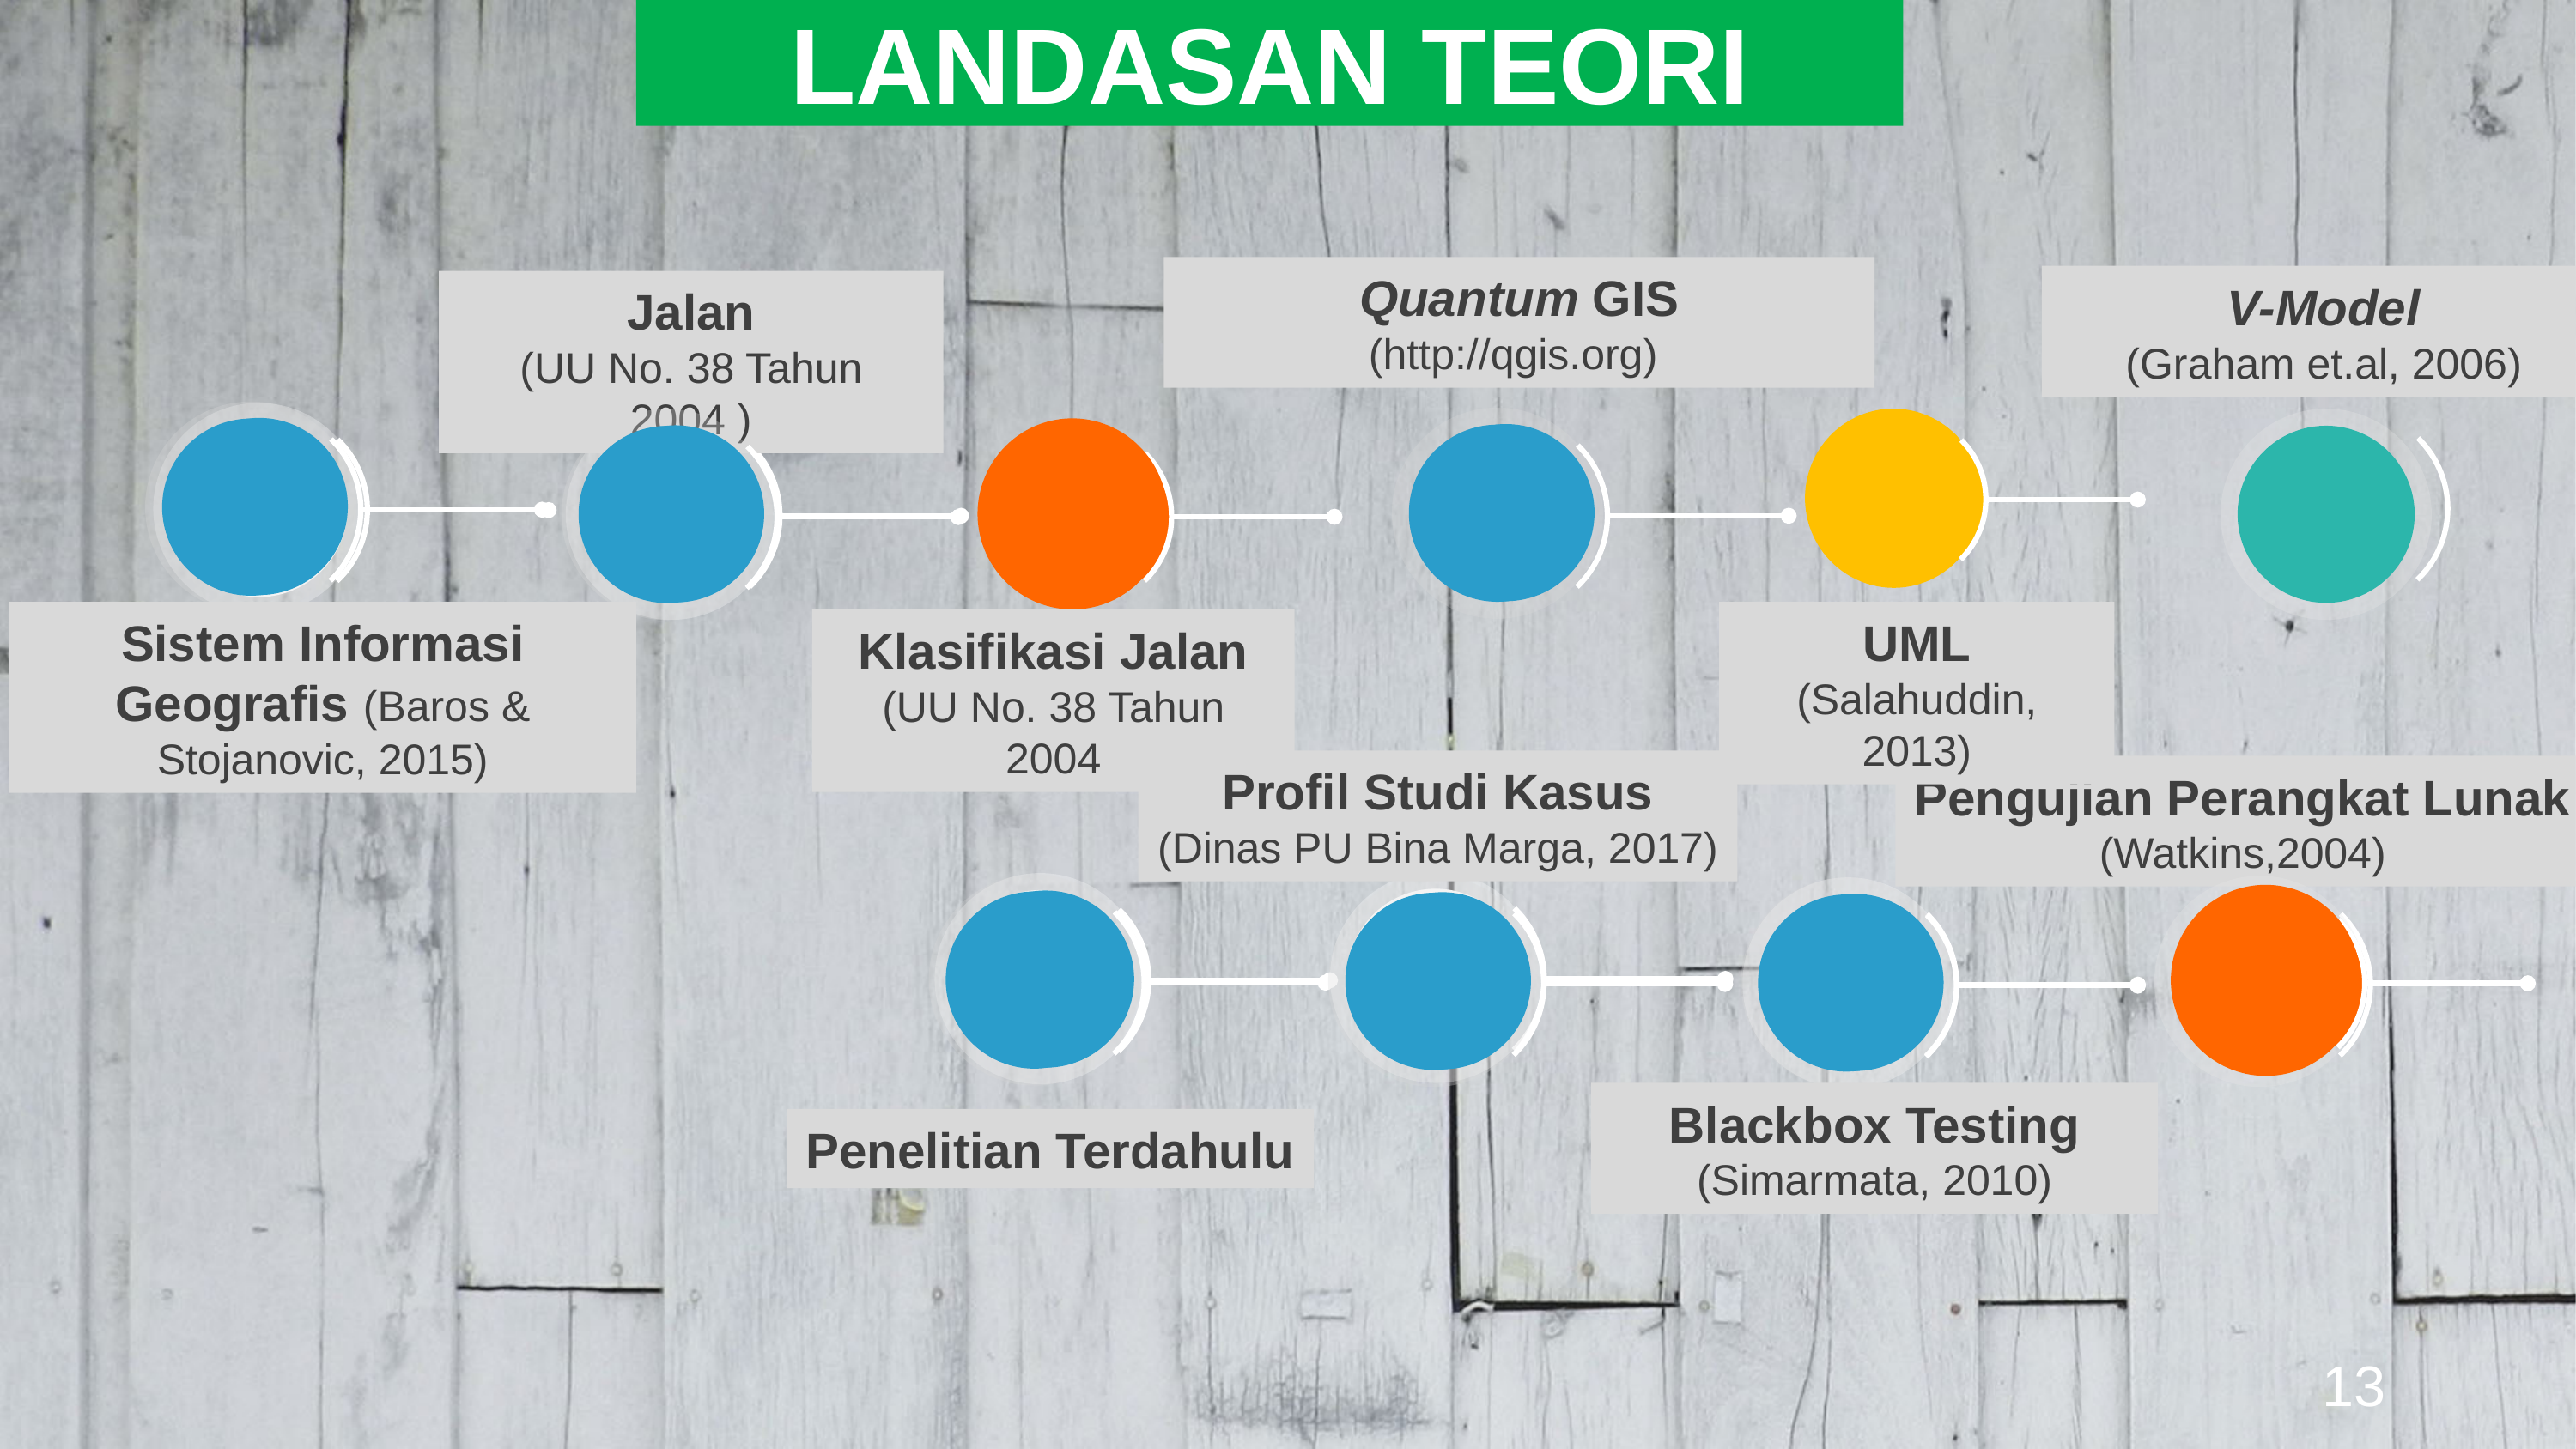

LANDASAN TEORI
Quantum GIS
(http://qgis.org)
V-Model
(Graham et.al, 2006)
Jalan
(UU No. 38 Tahun 2004 )

UML
(Salahuddin, 2013)
Sistem Informasi Geografis (Baros & Stojanovic, 2015)
Klasifikasi Jalan
(UU No. 38 Tahun 2004
Profil Studi Kasus
(Dinas PU Bina Marga, 2017)
Pengujian Perangkat Lunak
(Watkins,2004)

Blackbox Testing
(Simarmata, 2010)
Penelitian Terdahulu
13